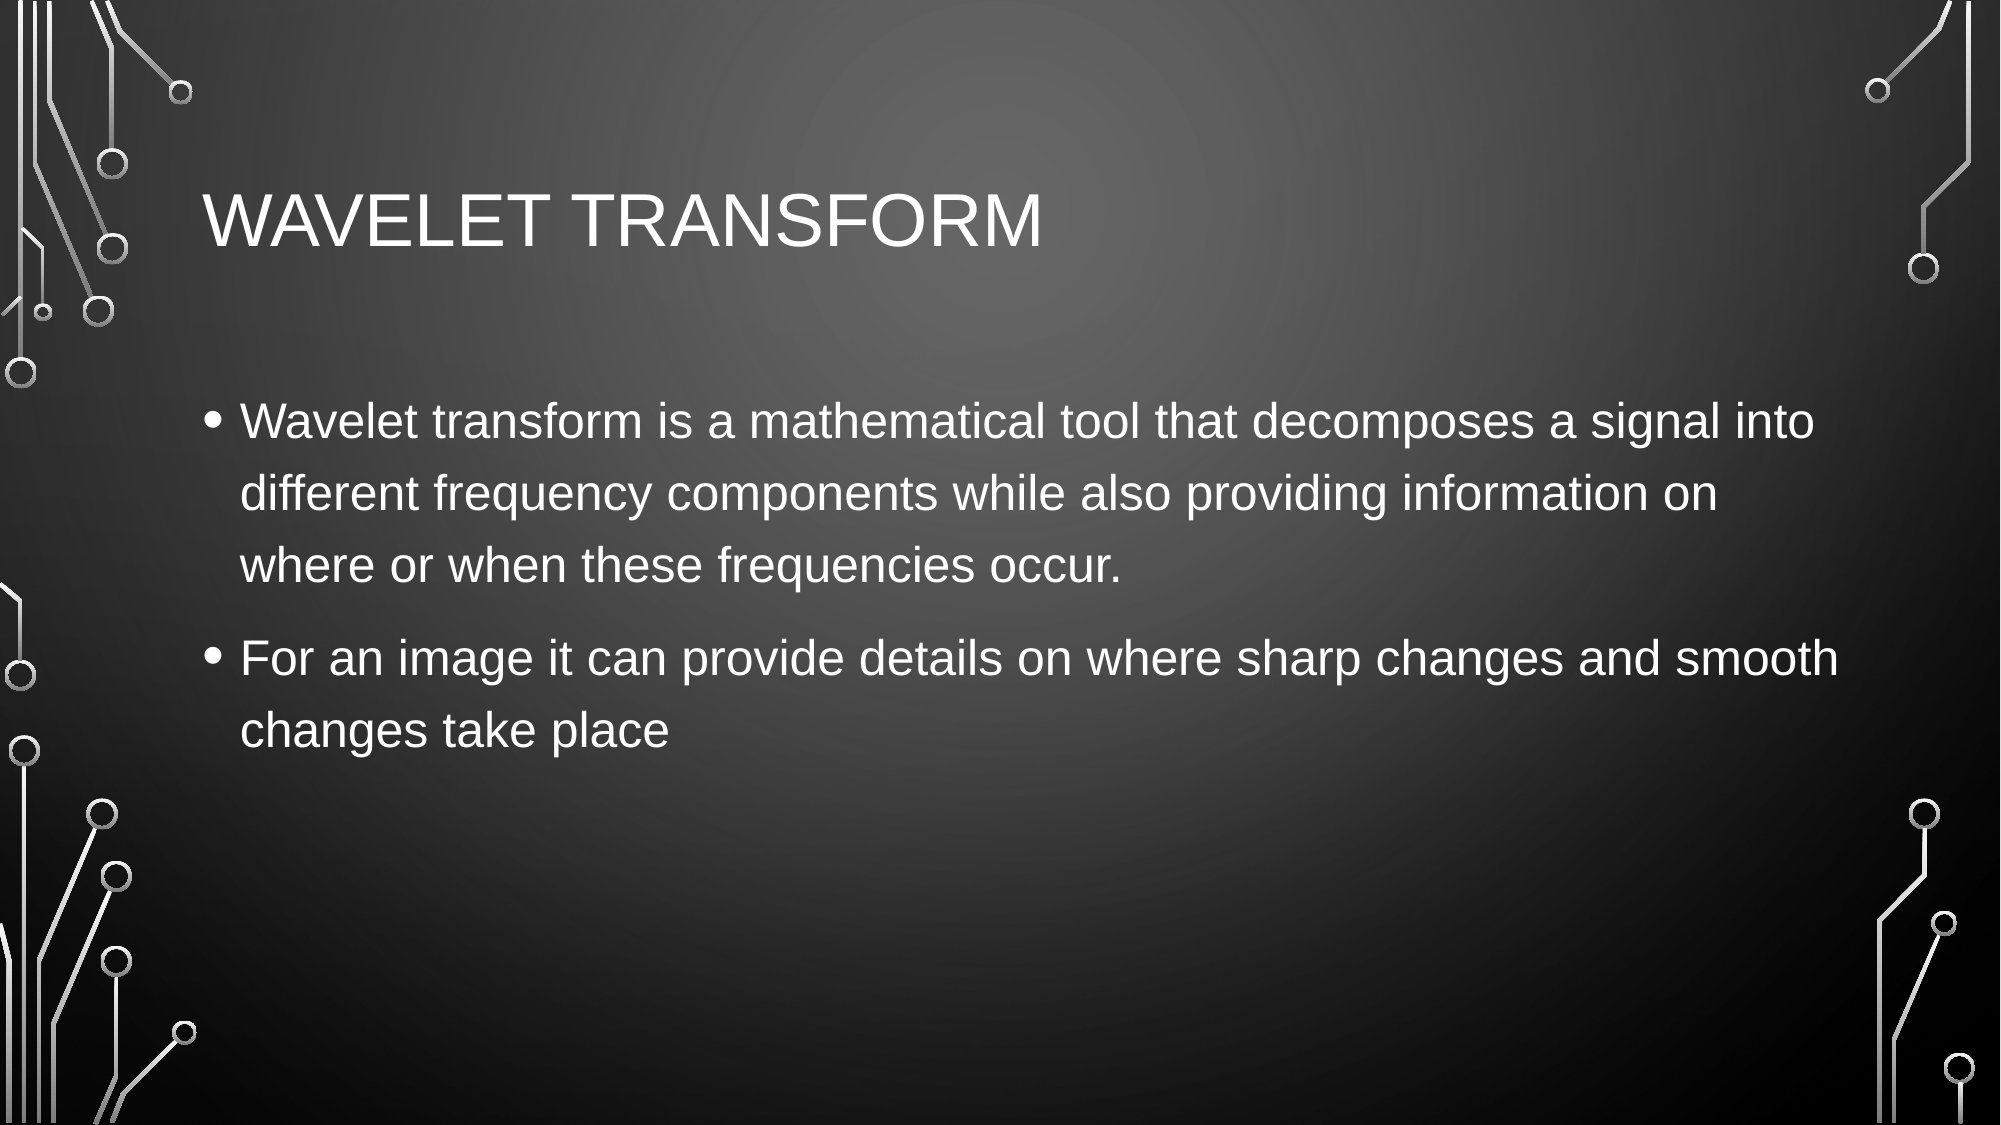

# WAVELET TRANSFORM
Wavelet transform is a mathematical tool that decomposes a signal into different frequency components while also providing information on where or when these frequencies occur.
For an image it can provide details on where sharp changes and smooth changes take place